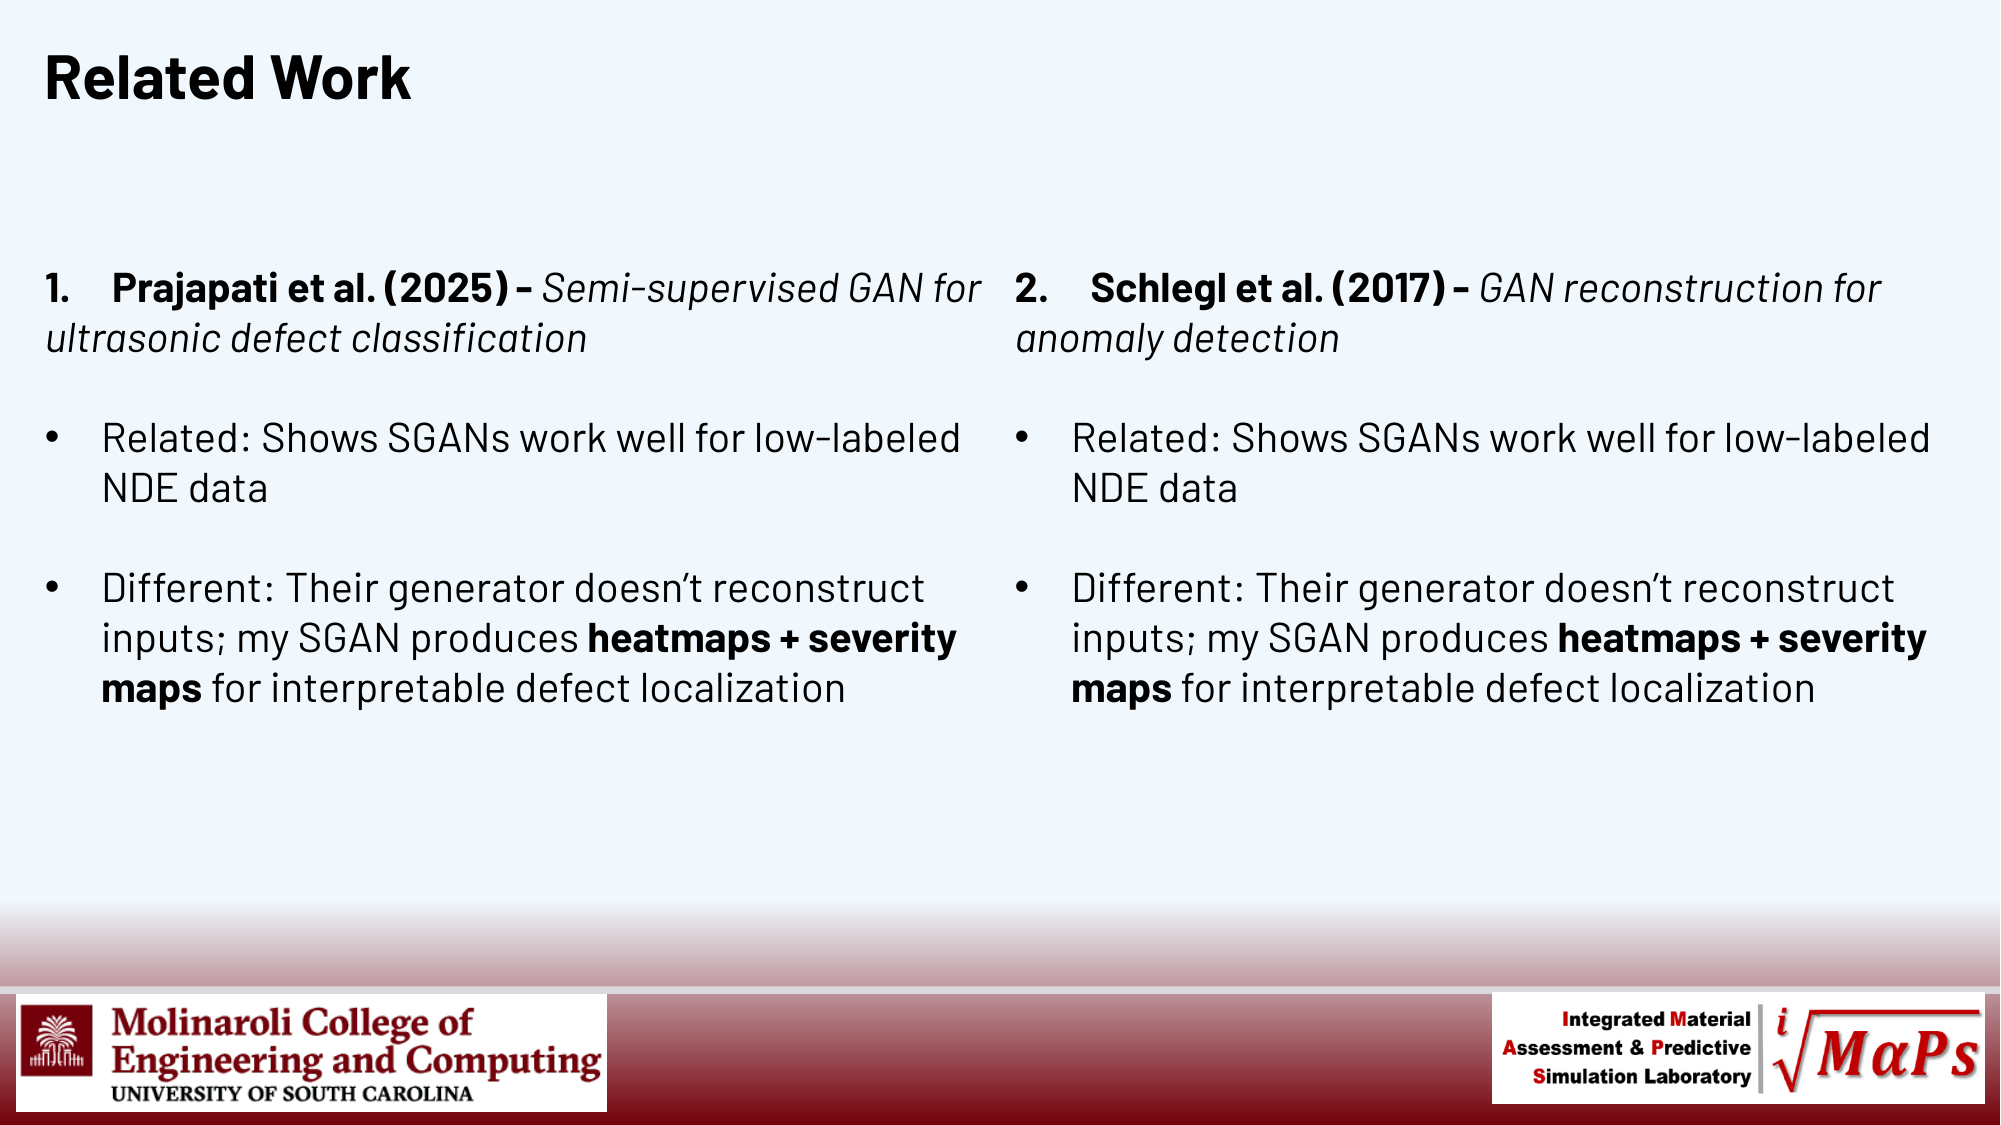

Related Work
2.     Schlegl et al. (2017) - GAN reconstruction for anomaly detection

Related: Shows SGANs work well for low-labeled NDE data

Different: Their generator doesn’t reconstruct inputs; my SGAN produces heatmaps + severity maps for interpretable defect localization

1.     Prajapati et al. (2025) - Semi-supervised GAN for ultrasonic defect classification

Related: Shows SGANs work well for low-labeled NDE data

Different: Their generator doesn’t reconstruct inputs; my SGAN produces heatmaps + severity maps for interpretable defect localization